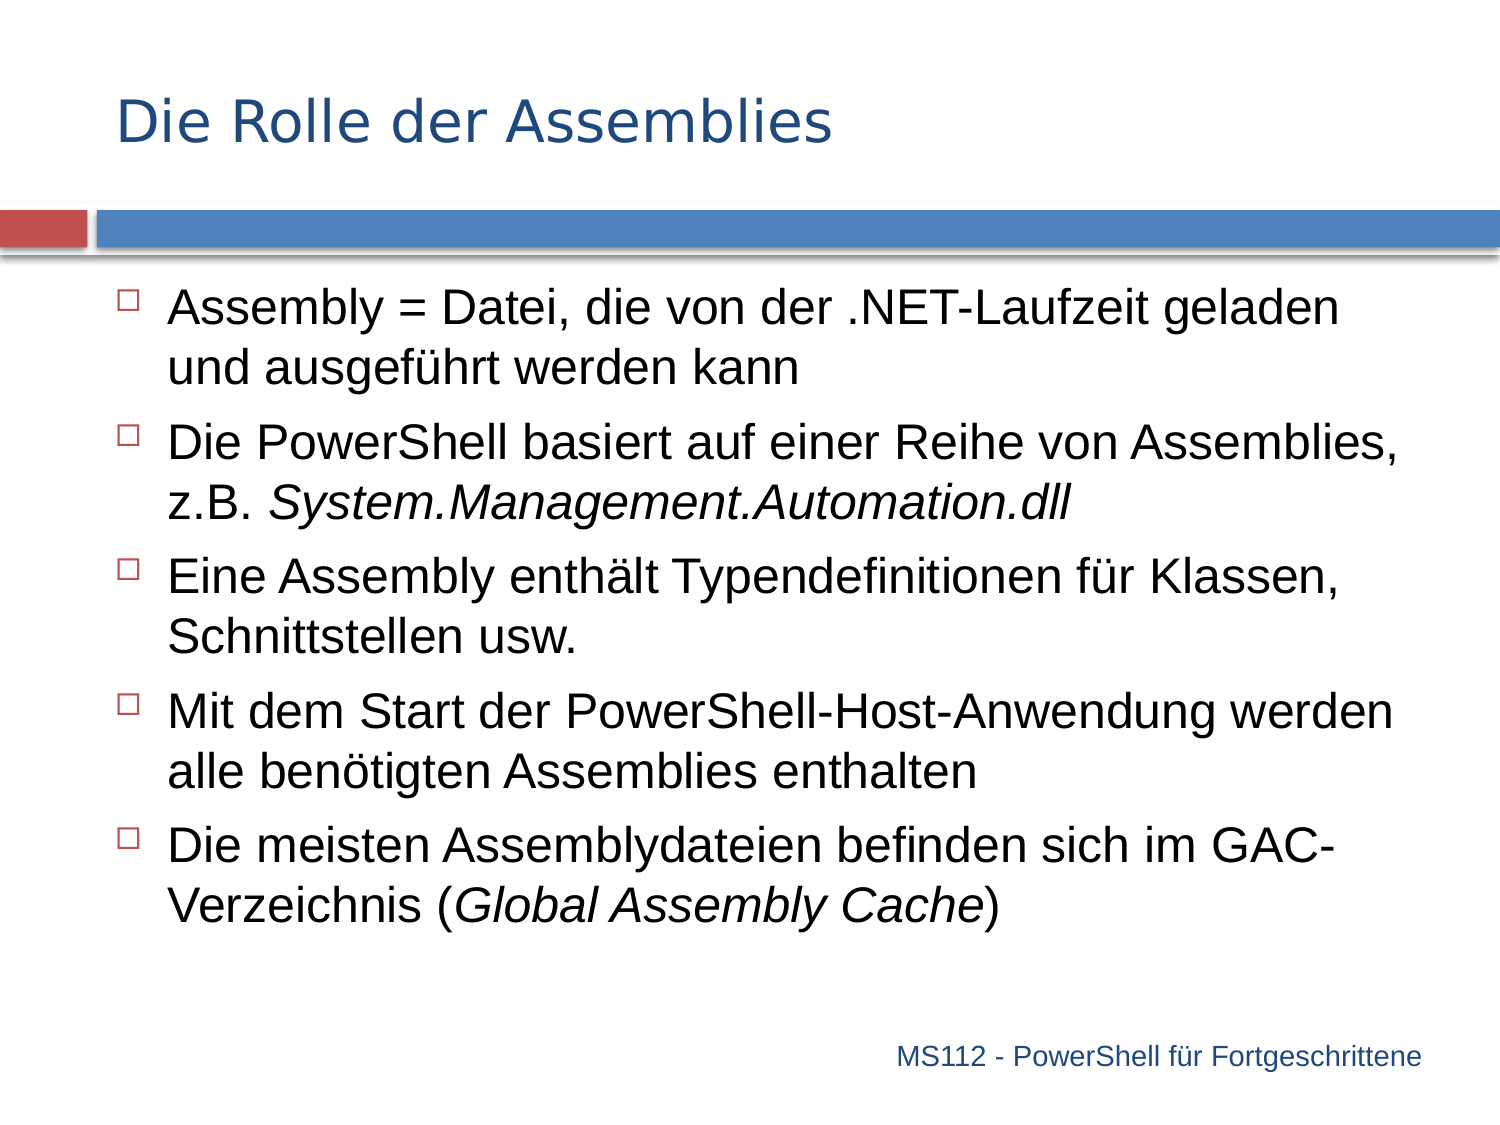

# Die Rolle der Assemblies
Assembly = Datei, die von der .NET-Laufzeit geladen und ausgeführt werden kann
Die PowerShell basiert auf einer Reihe von Assemblies, z.B. System.Management.Automation.dll
Eine Assembly enthält Typendefinitionen für Klassen, Schnittstellen usw.
Mit dem Start der PowerShell-Host-Anwendung werden alle benötigten Assemblies enthalten
Die meisten Assemblydateien befinden sich im GAC-Verzeichnis (Global Assembly Cache)

MS112 - PowerShell für Fortgeschrittene